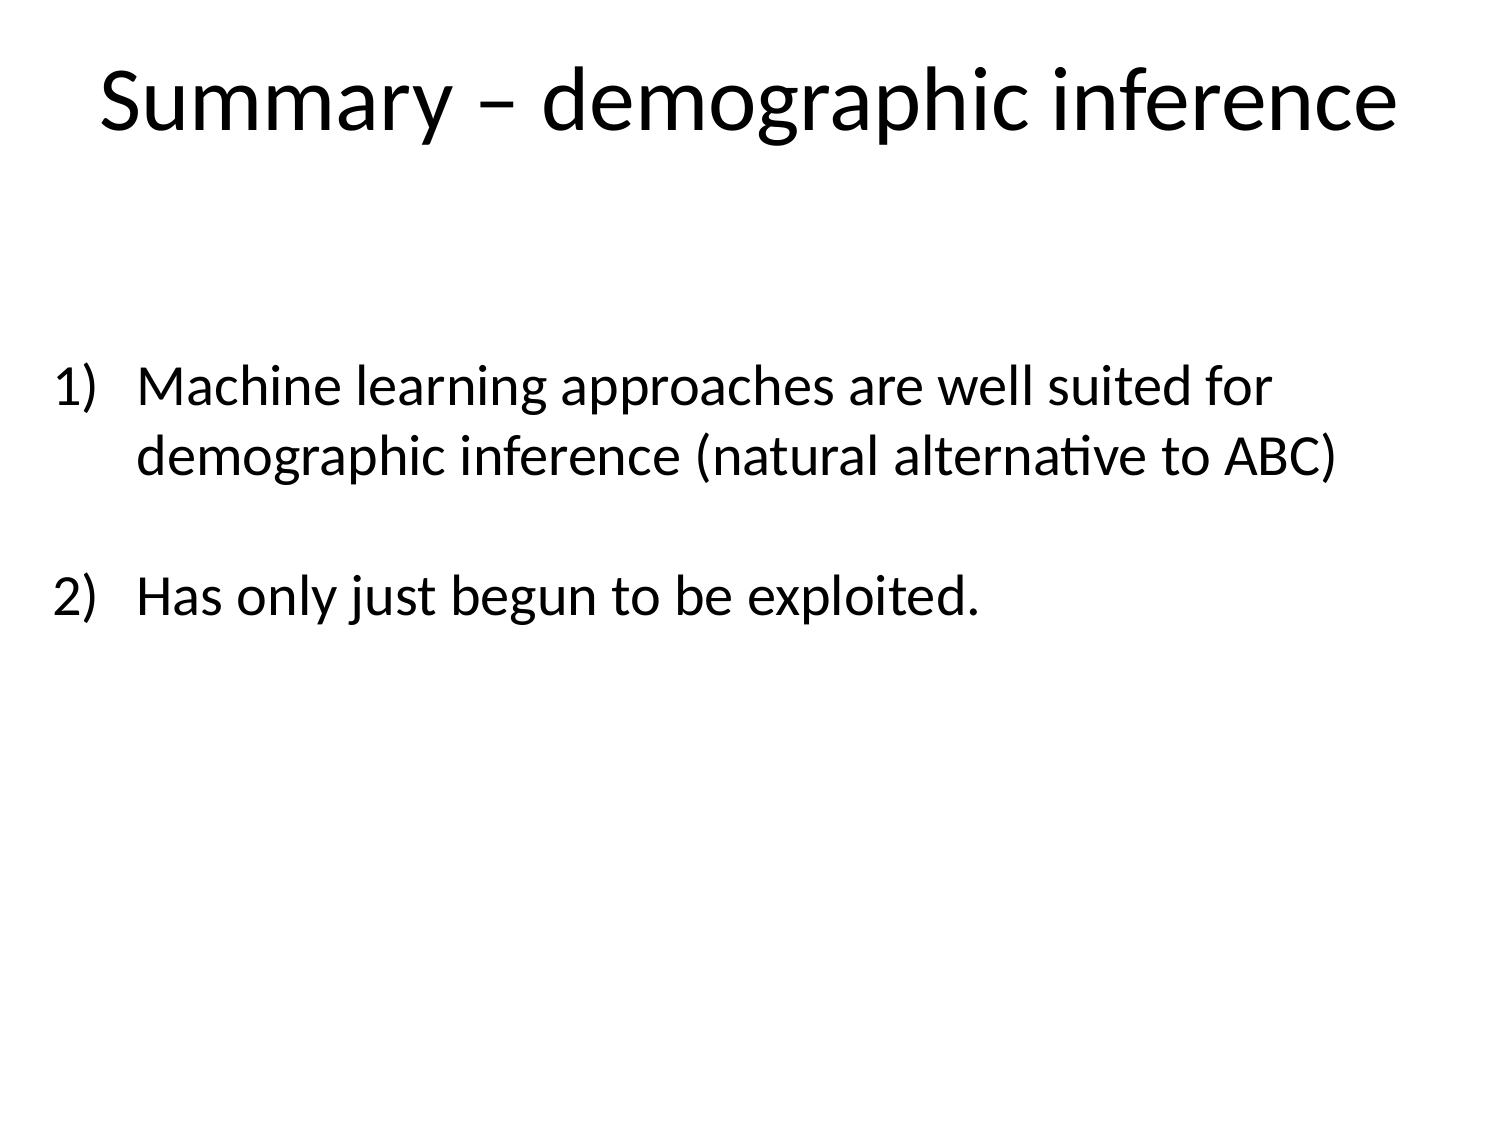

Summary – demographic inference
Machine learning approaches are well suited for demographic inference (natural alternative to ABC)

Has only just begun to be exploited.